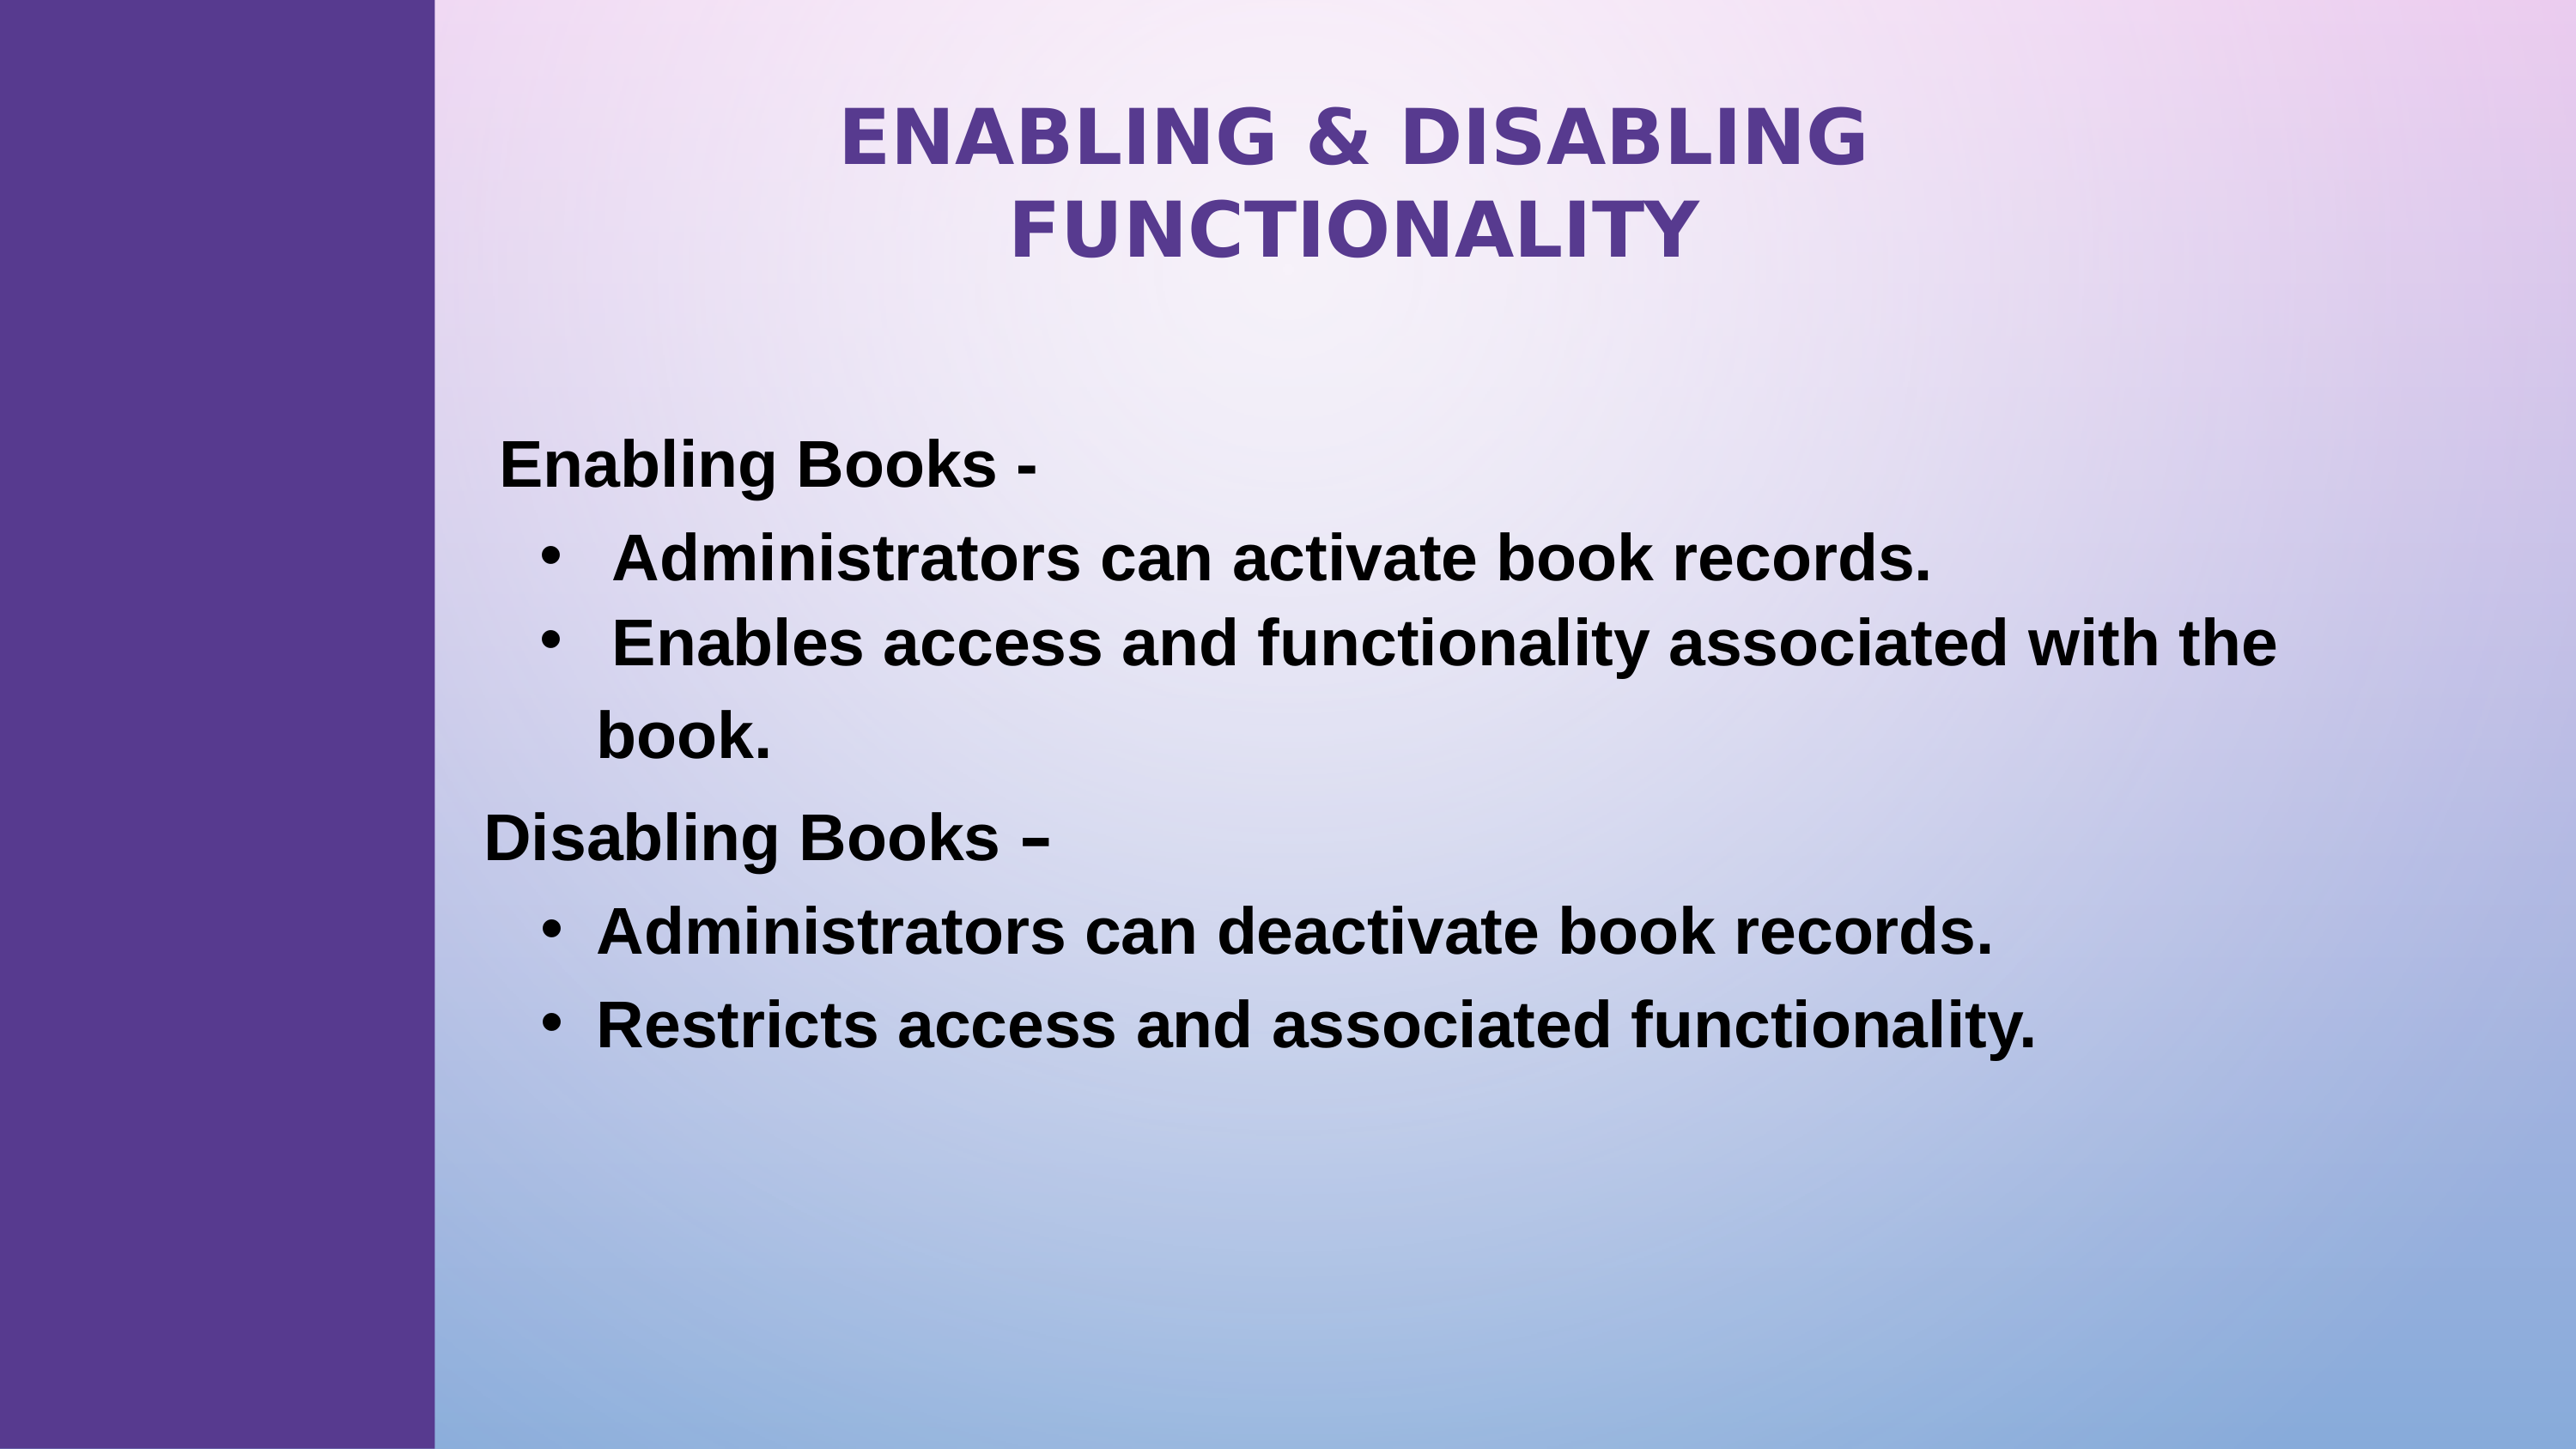

# ENABLING & DISABLING FUNCTIONALITY
Enabling Books -
Administrators can activate book records.
Enables access and functionality associated with the
book.
Disabling Books –
Administrators can deactivate book records.
Restricts access and associated functionality.